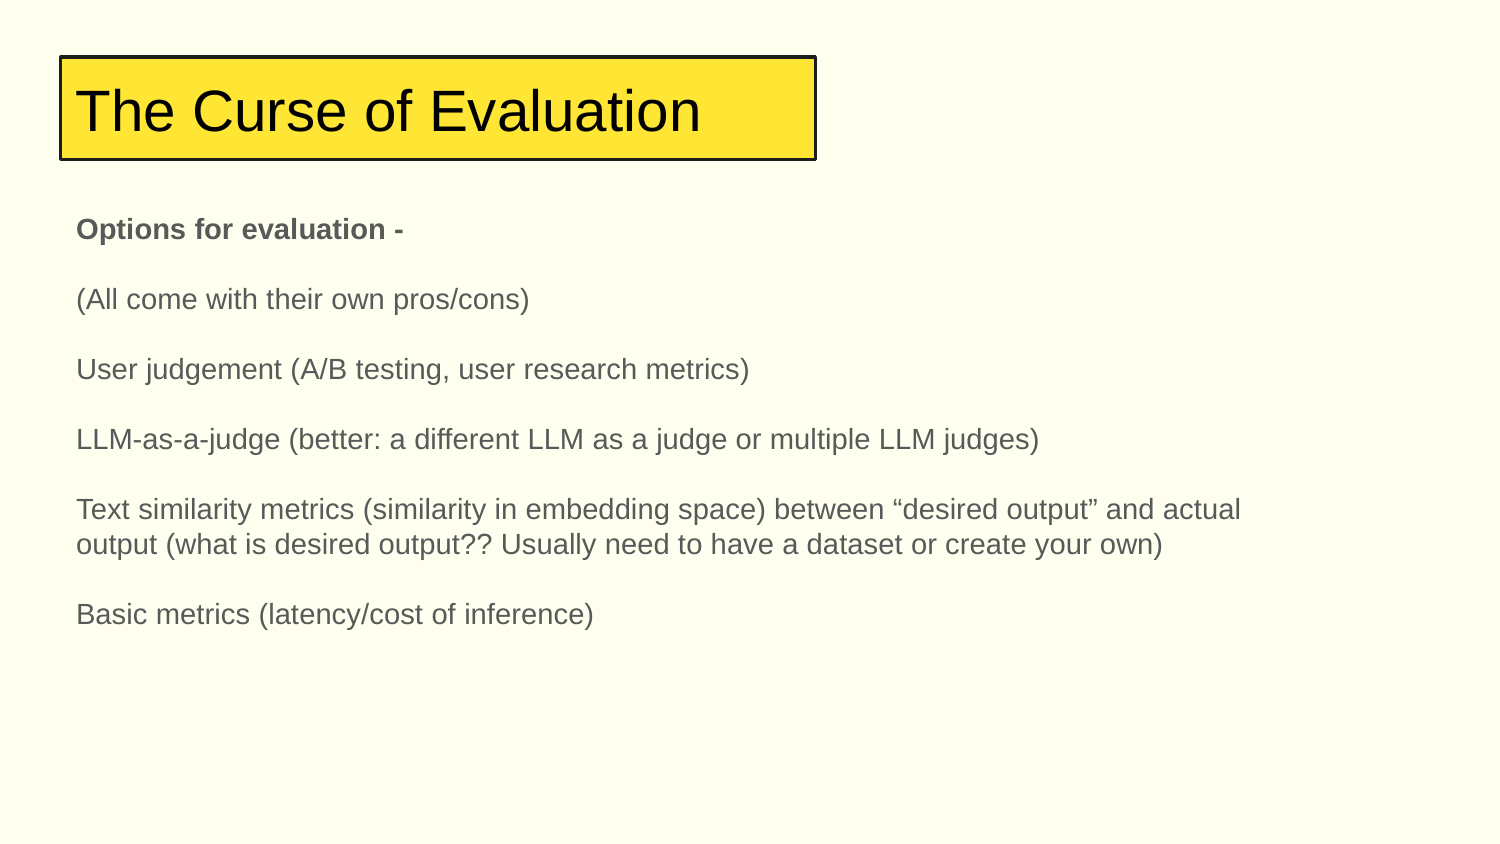

The Curse of Evaluation
Options for evaluation -

(All come with their own pros/cons)

User judgement (A/B testing, user research metrics)

LLM-as-a-judge (better: a different LLM as a judge or multiple LLM judges)

Text similarity metrics (similarity in embedding space) between “desired output” and actual output (what is desired output?? Usually need to have a dataset or create your own)

Basic metrics (latency/cost of inference)